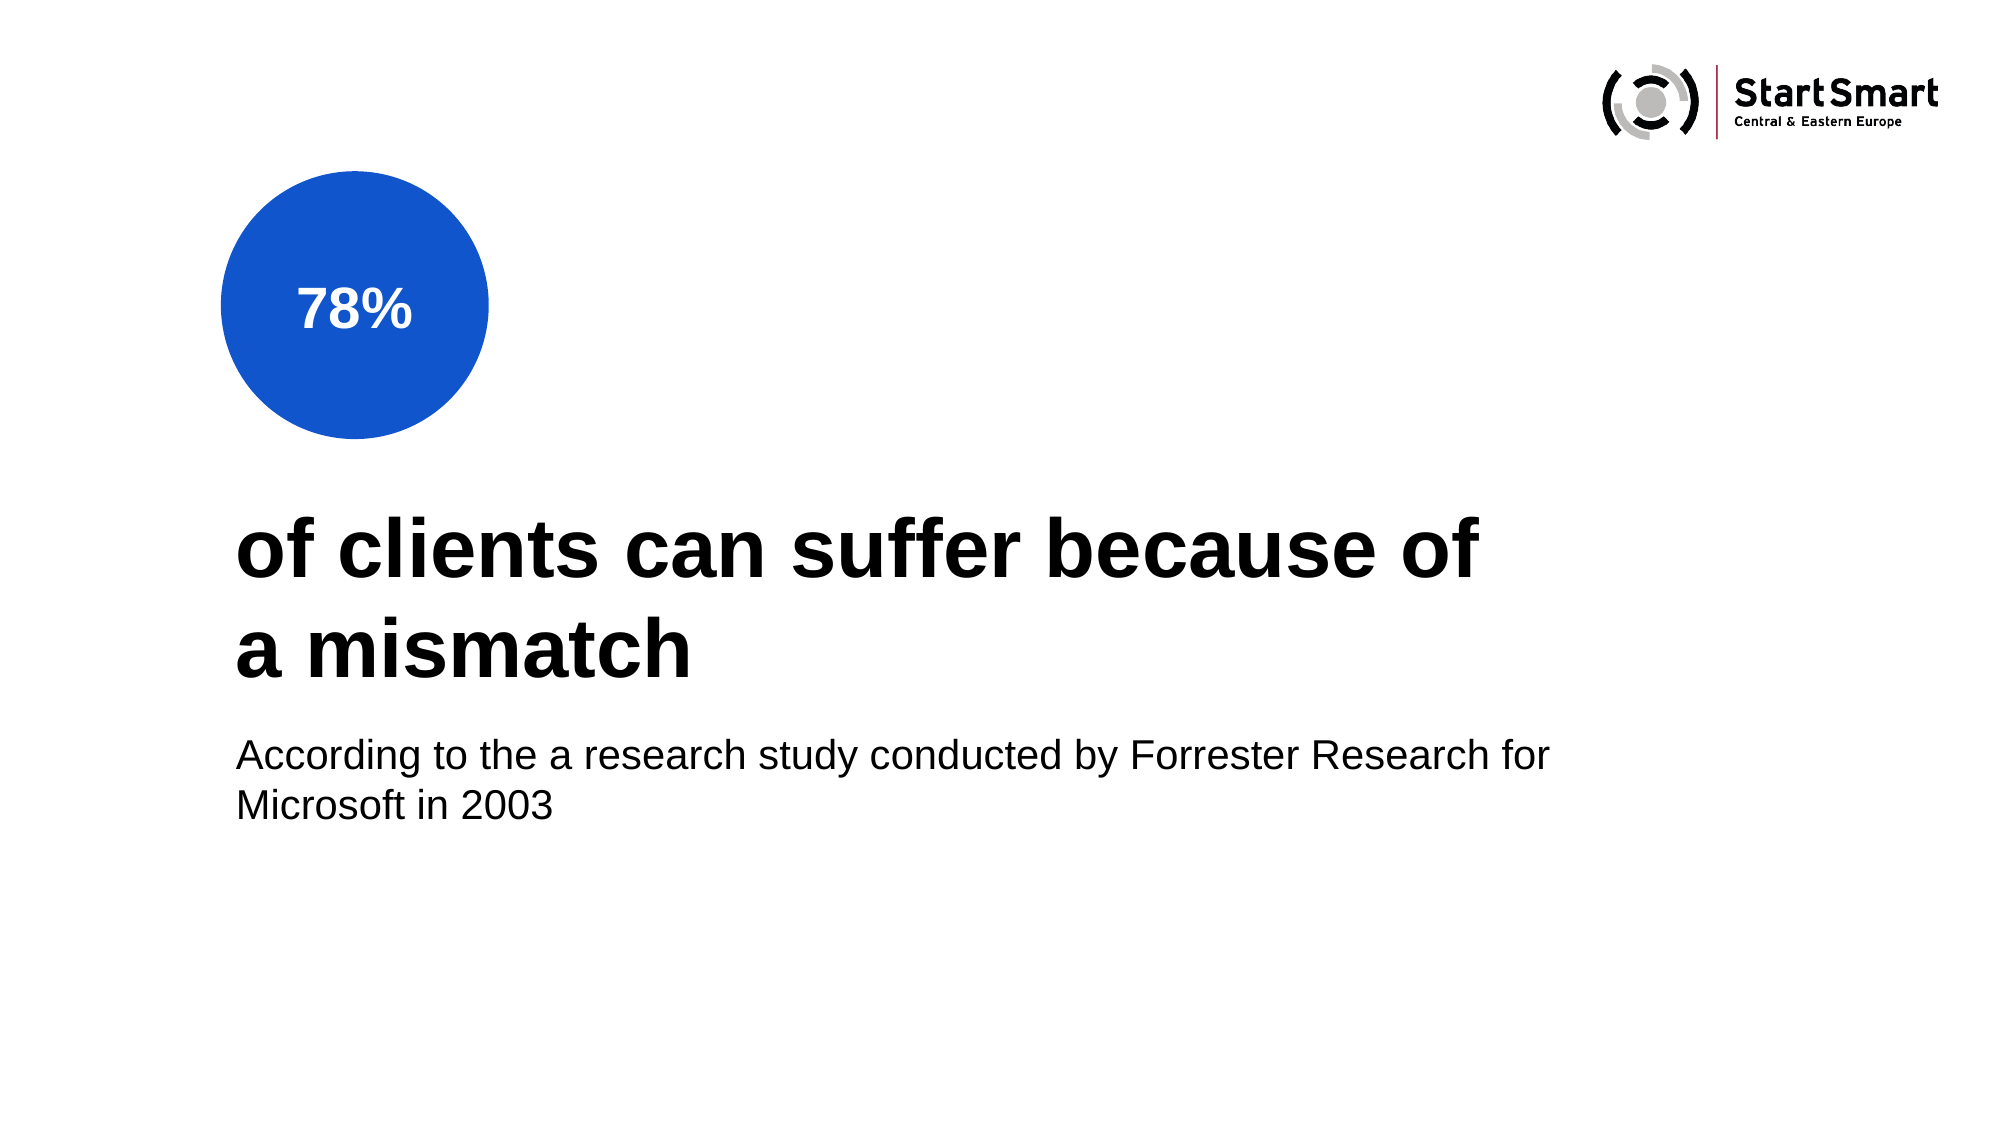

78%
of clients can suffer because of a mismatch
According to the a research study conducted by Forrester Research for Microsoft in 2003